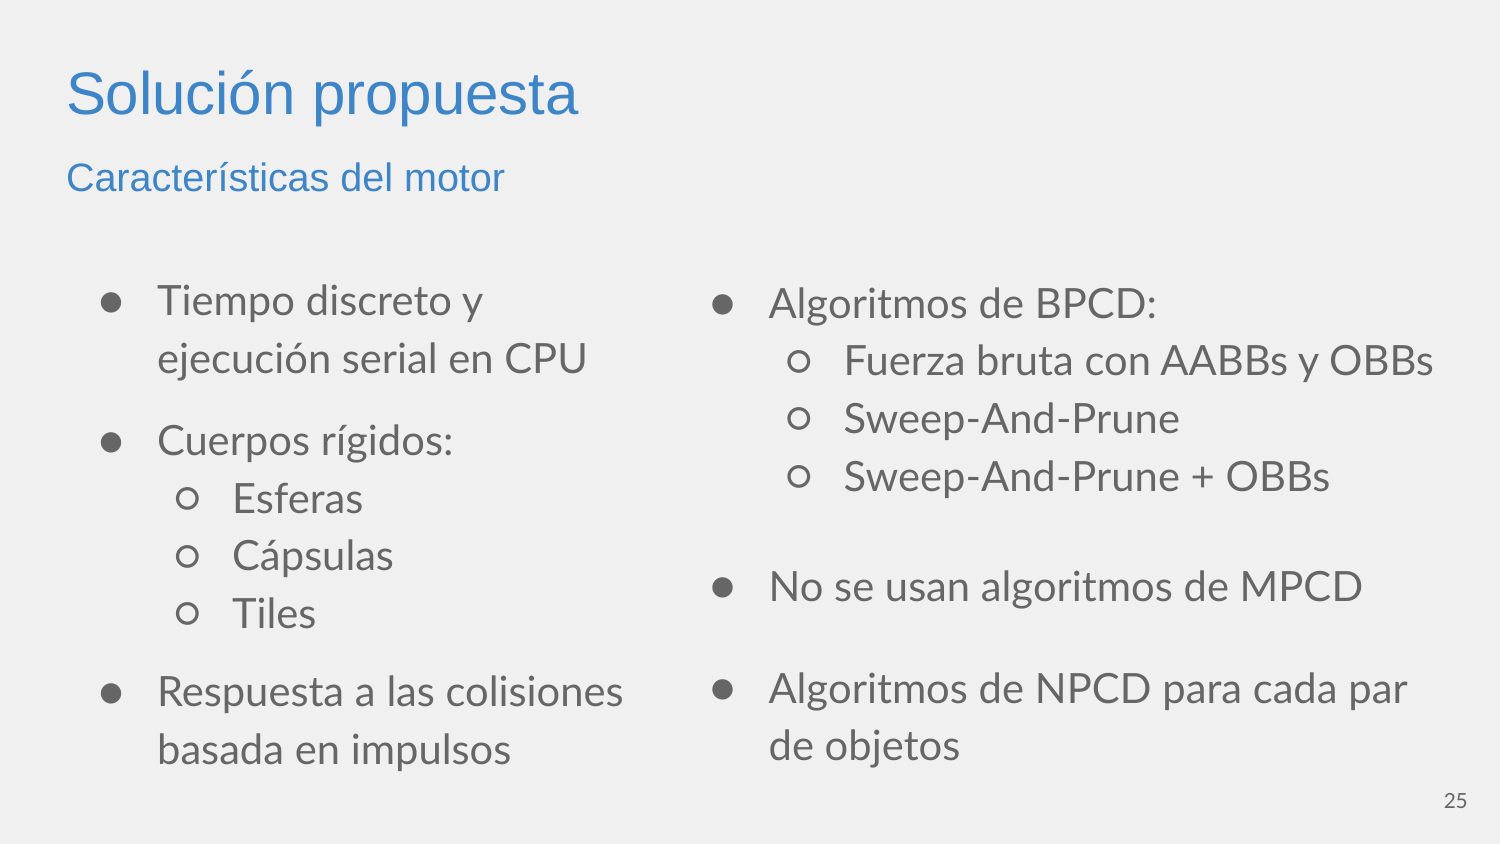

# Solución propuesta
Características del motor
Tiempo discreto y ejecución serial en CPU
Cuerpos rígidos:
Esferas
Cápsulas
Tiles
Respuesta a las colisiones basada en impulsos
Algoritmos de BPCD:
Fuerza bruta con AABBs y OBBs
Sweep-And-Prune
Sweep-And-Prune + OBBs

No se usan algoritmos de MPCD

Algoritmos de NPCD para cada par de objetos
25